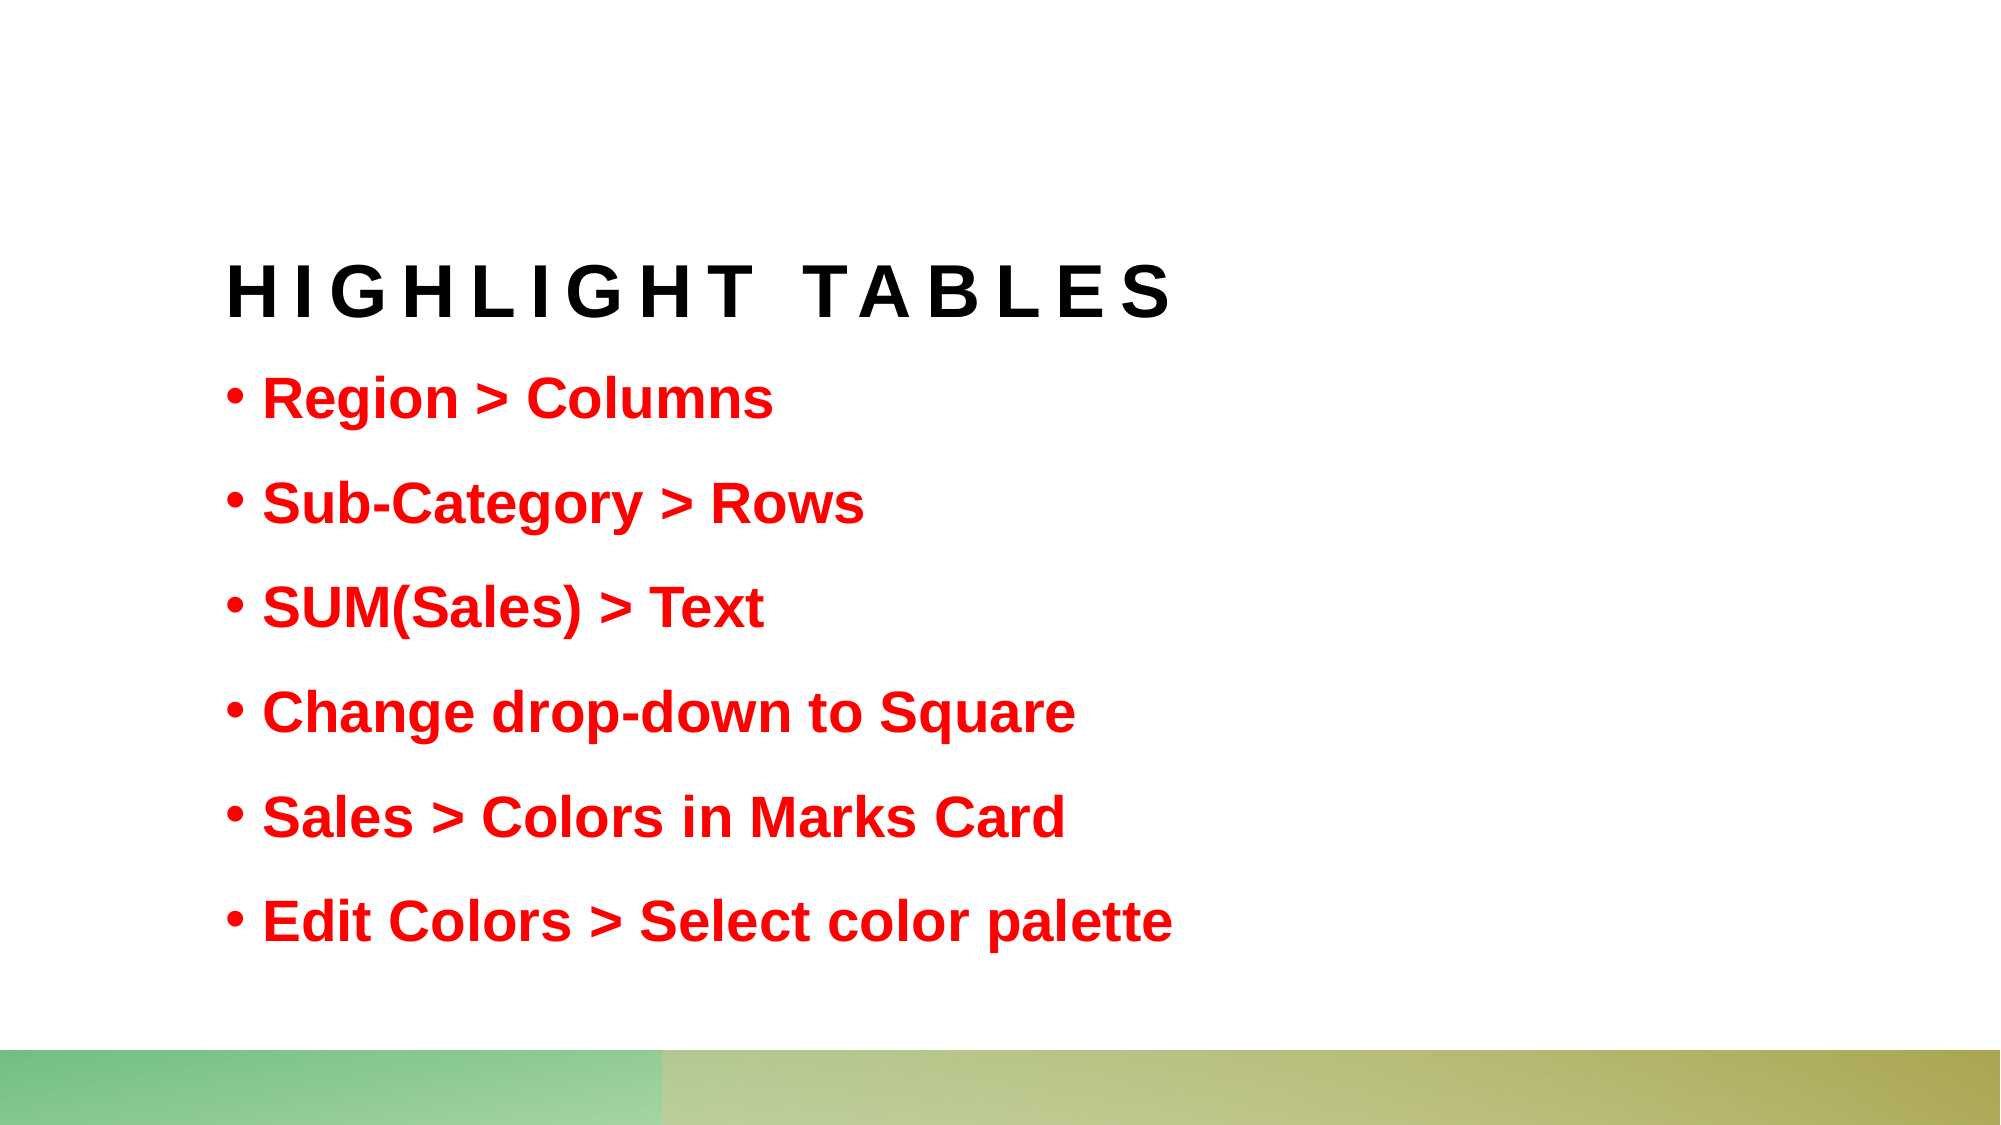

# Highlight tables
Region > Columns
Sub-Category > Rows
SUM(Sales) > Text
Change drop-down to Square
Sales > Colors in Marks Card
Edit Colors > Select color palette